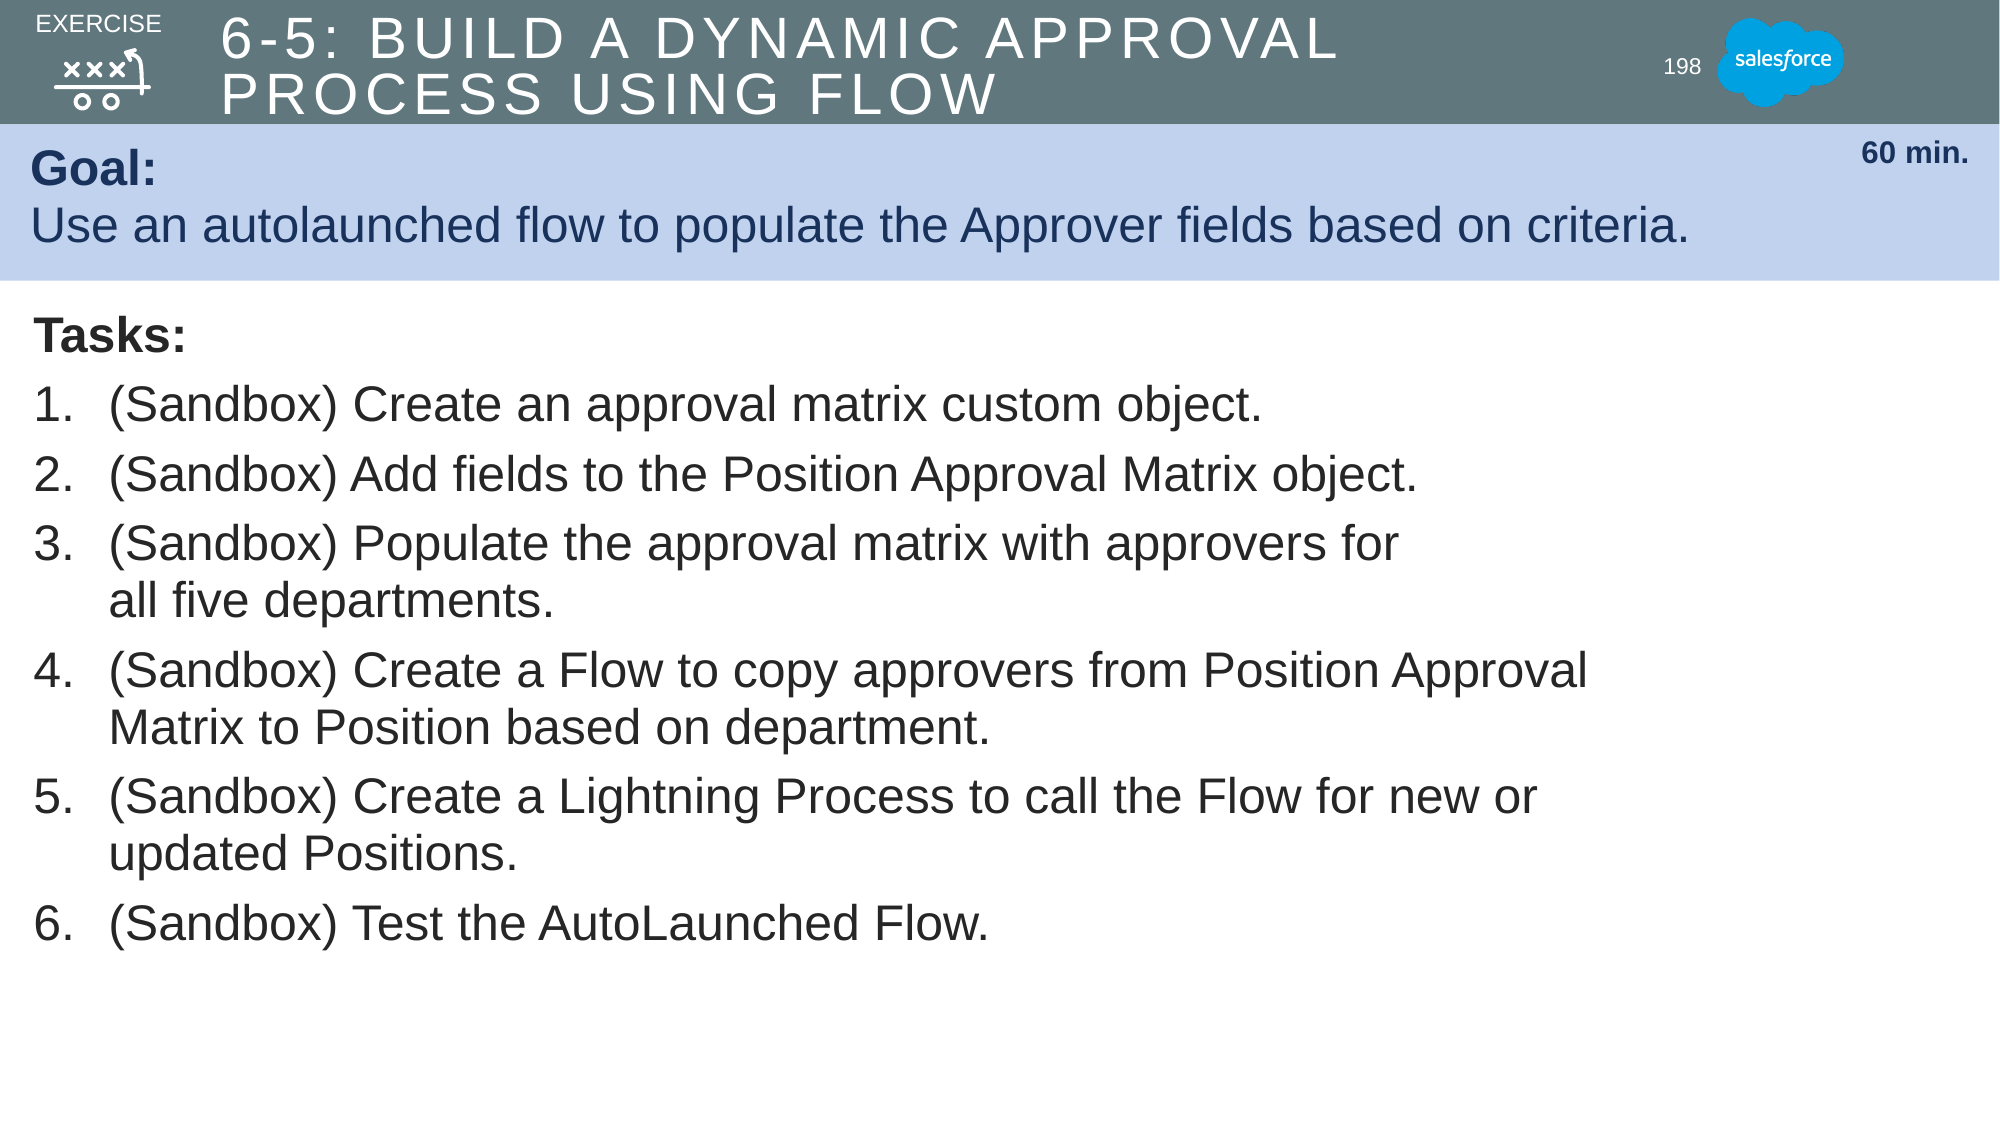

Exercise
# 6-5: Build a dynamic approval process using flow
198
Goal:
Use an autolaunched flow to populate the Approver fields based on criteria.
60 min.
Tasks:
(Sandbox) Create an approval matrix custom object.
(Sandbox) Add fields to the Position Approval Matrix object.
(Sandbox) Populate the approval matrix with approvers for
all five departments.
(Sandbox) Create a Flow to copy approvers from Position Approval
Matrix to Position based on department.
(Sandbox) Create a Lightning Process to call the Flow for new or
updated Positions.
(Sandbox) Test the AutoLaunched Flow.